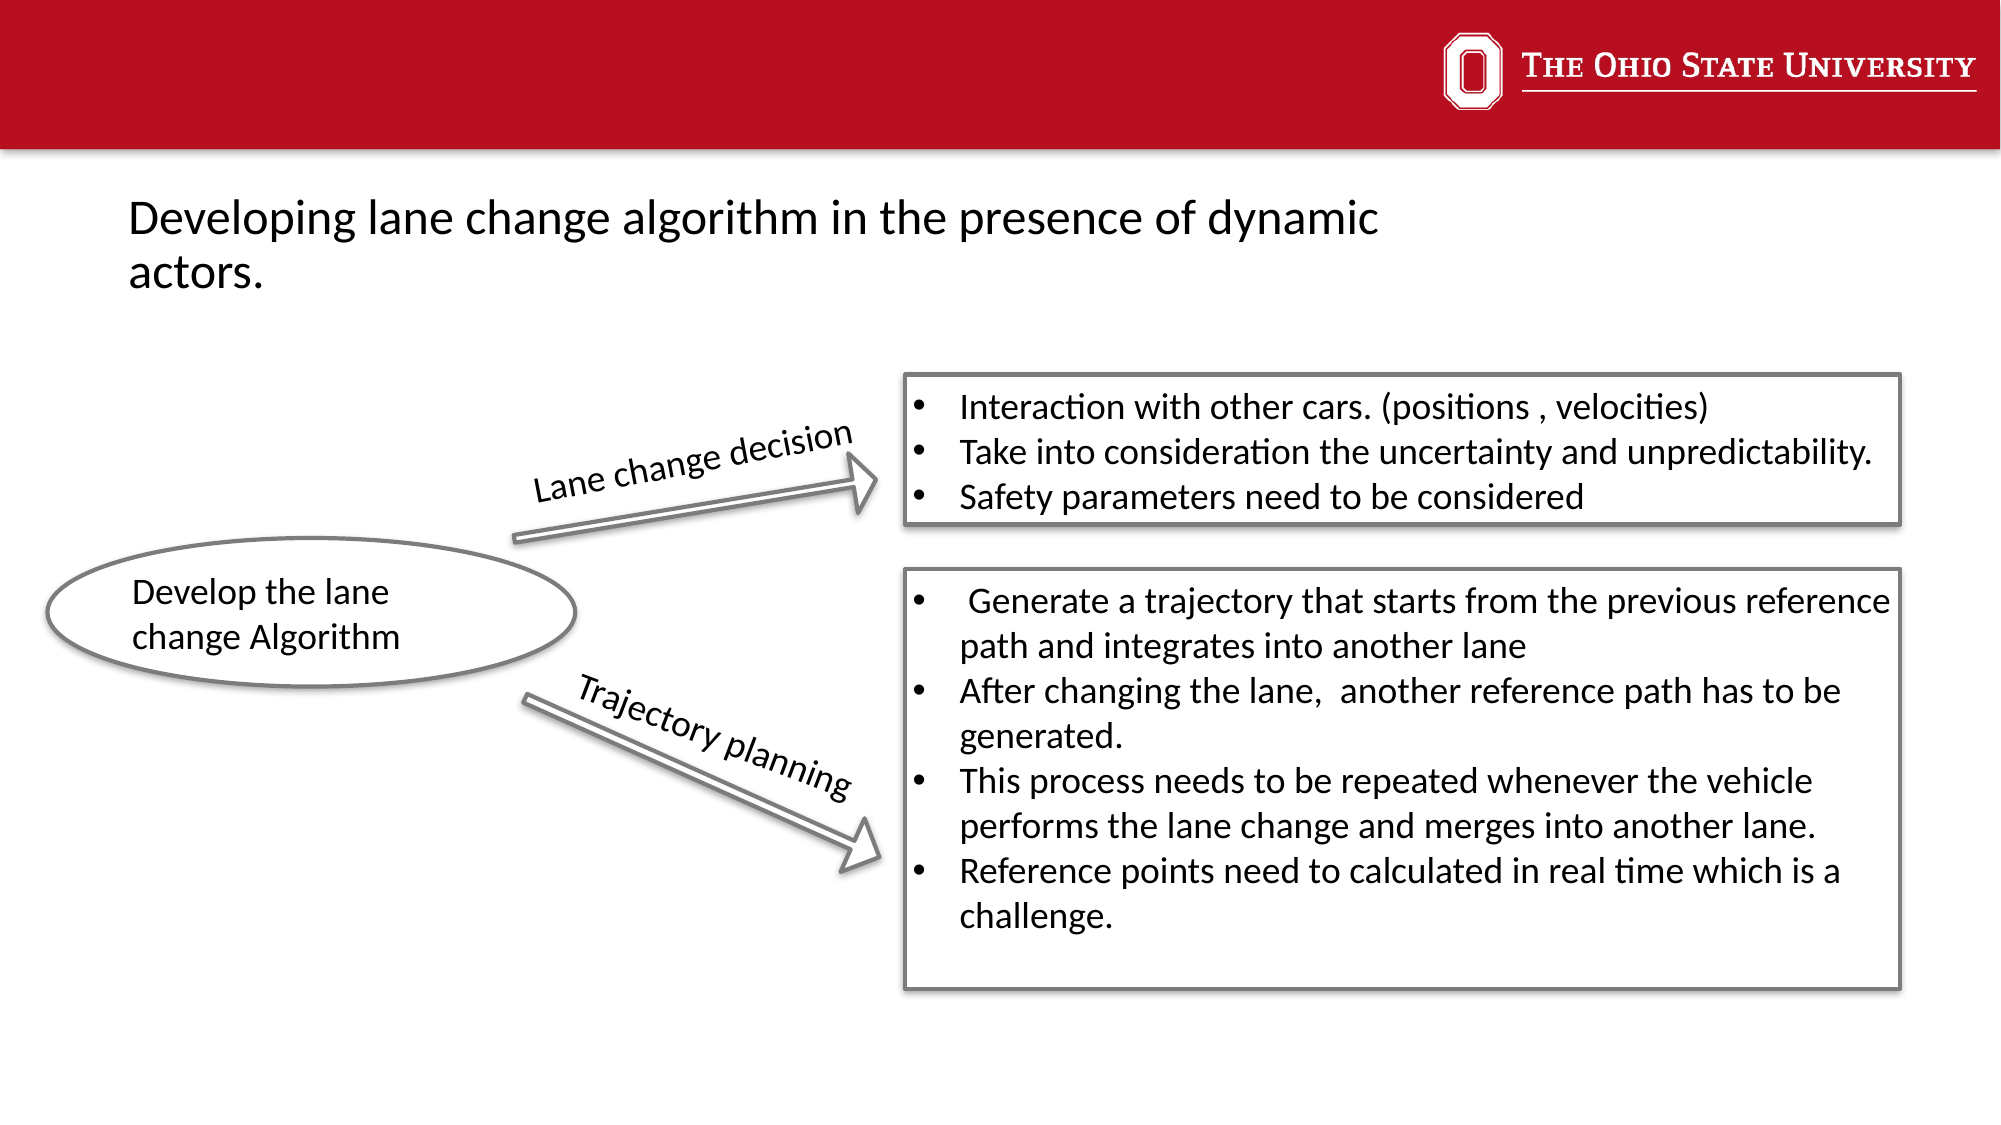

# Developing lane change algorithm in the presence of dynamic actors.
Interaction with other cars. (positions , velocities)
Take into consideration the uncertainty and unpredictability.
Safety parameters need to be considered
Lane change decision

Develop the lane change Algorithm
 Generate a trajectory that starts from the previous reference path and integrates into another lane
After changing the lane,  another reference path has to be generated.
This process needs to be repeated whenever the vehicle performs the lane change and merges into another lane.
Reference points need to calculated in real time which is a challenge.

Trajectory planning